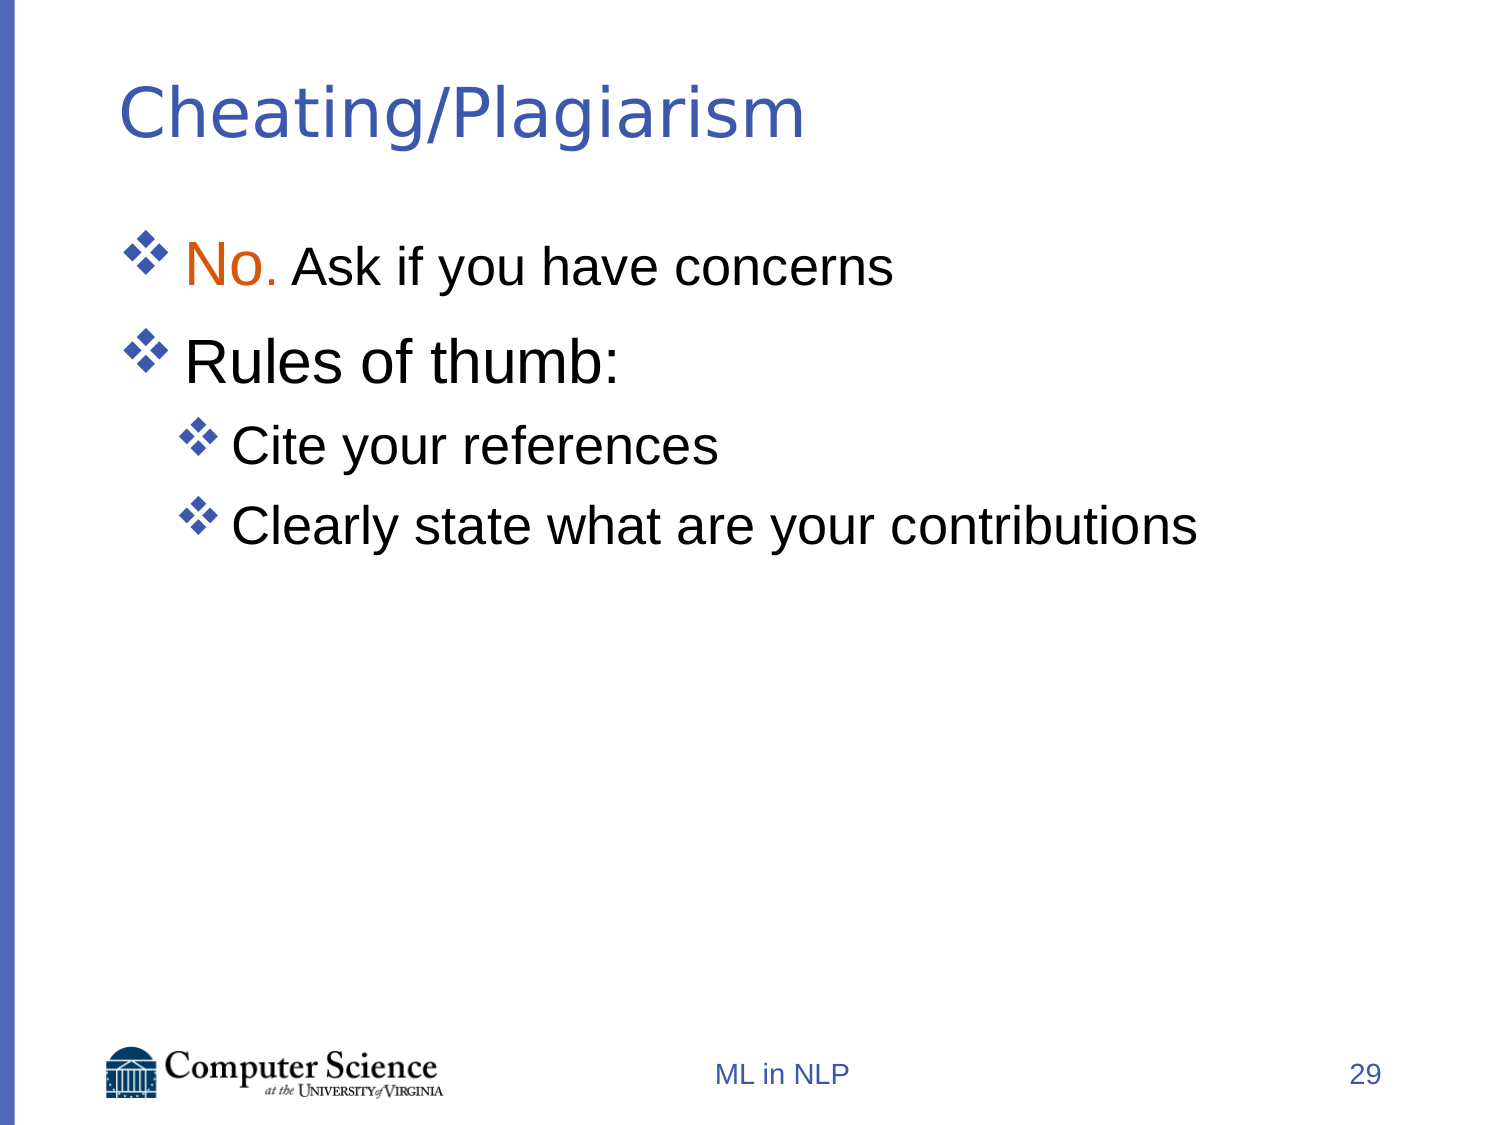

# Cheating/Plagiarism
No. Ask if you have concerns
Rules of thumb:
Cite your references
Clearly state what are your contributions
ML in NLP
29